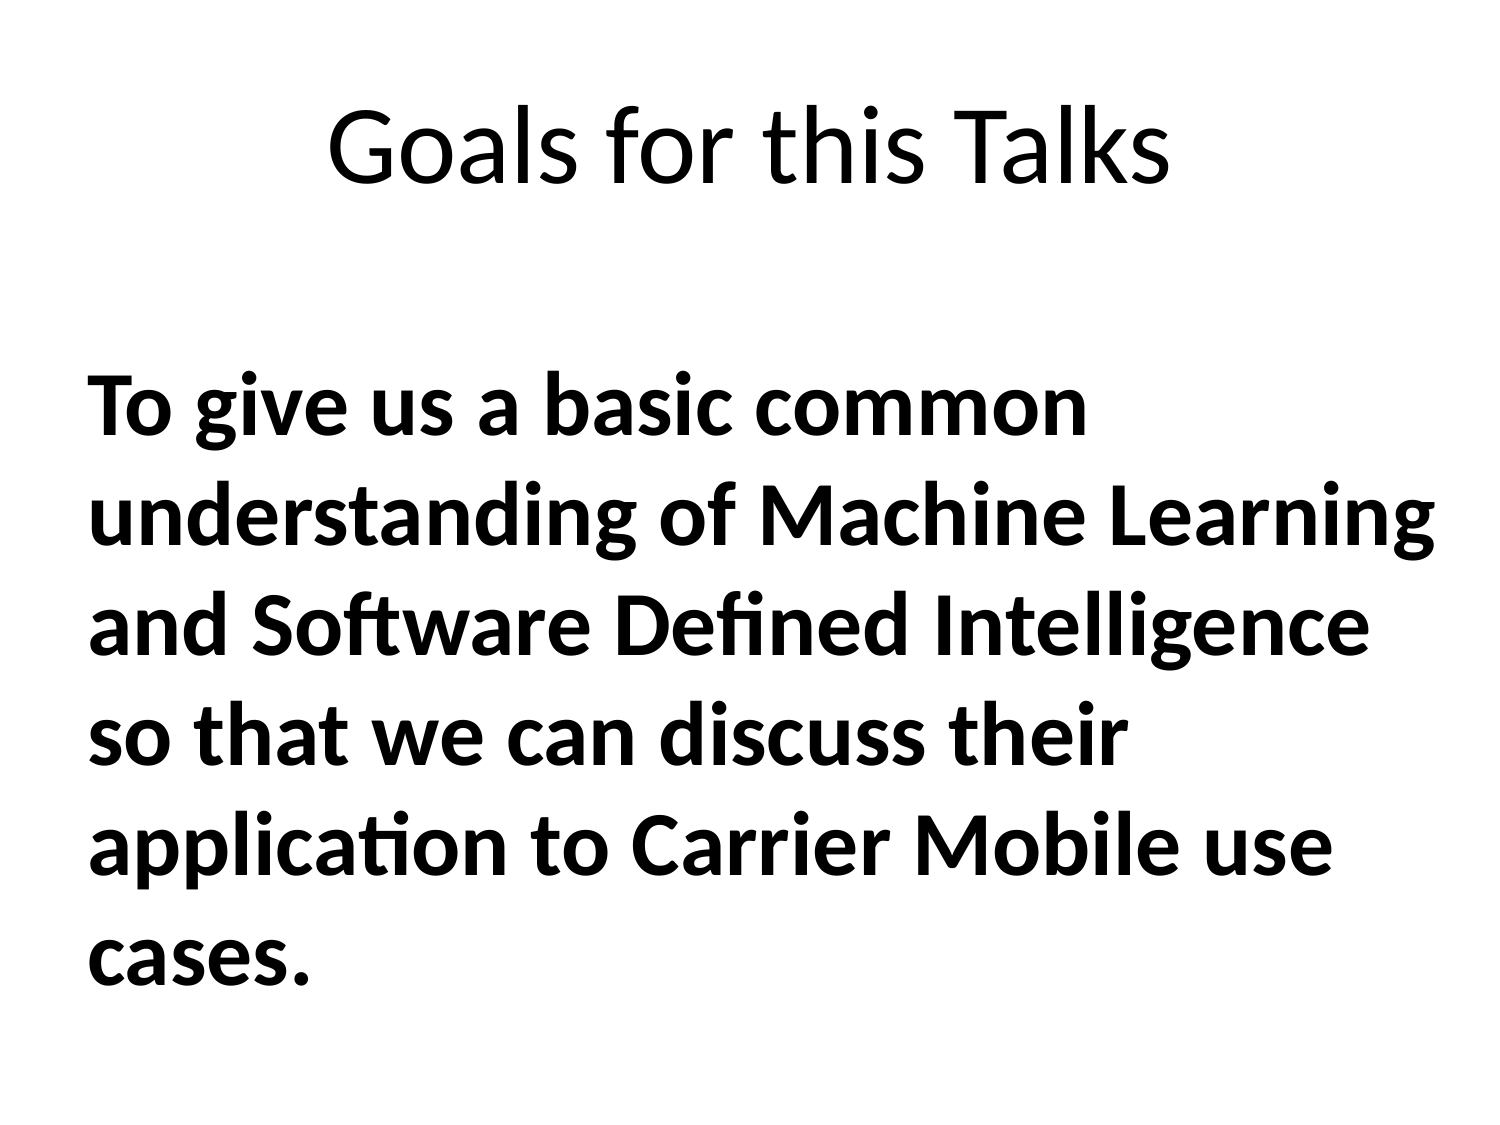

# Goals for this Talks
To give us a basic common
understanding of Machine Learning
and Software Defined Intelligence
so that we can discuss their
application to Carrier Mobile use
cases.